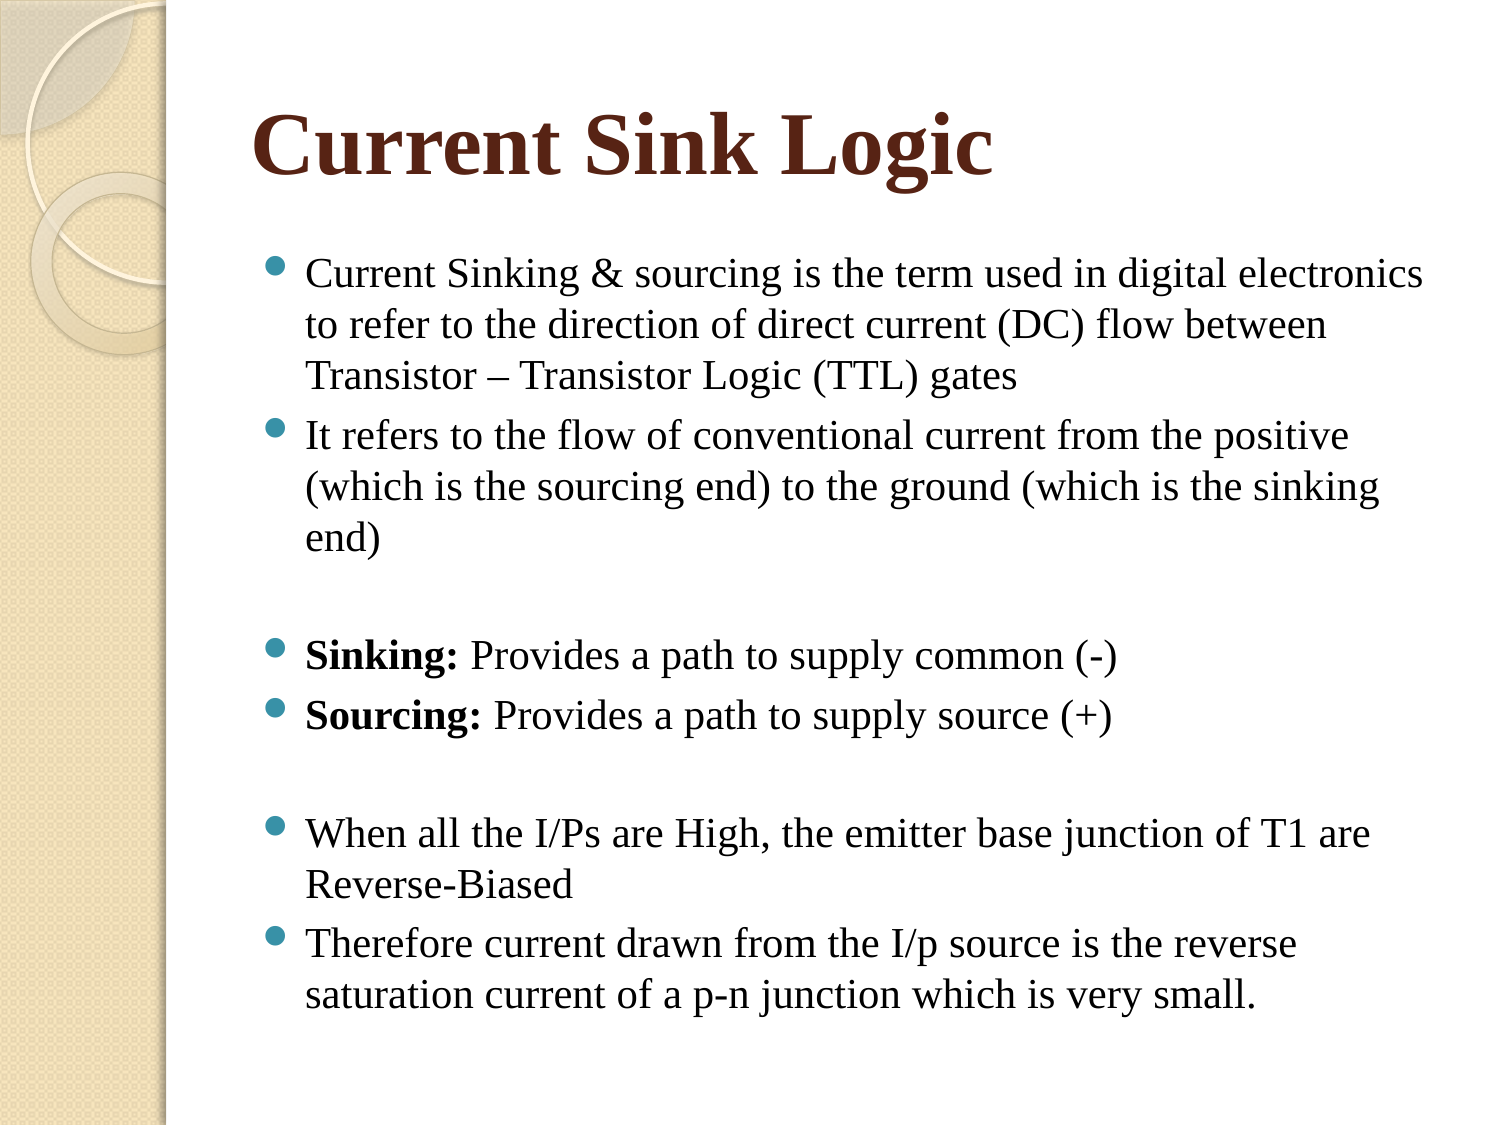

# Current Sink Logic
Current Sinking & sourcing is the term used in digital electronics to refer to the direction of direct current (DC) flow between Transistor – Transistor Logic (TTL) gates
It refers to the flow of conventional current from the positive (which is the sourcing end) to the ground (which is the sinking end)

Sinking: Provides a path to supply common (-)
Sourcing: Provides a path to supply source (+)

When all the I/Ps are High, the emitter base junction of T1 are Reverse-Biased
Therefore current drawn from the I/p source is the reverse saturation current of a p-n junction which is very small.